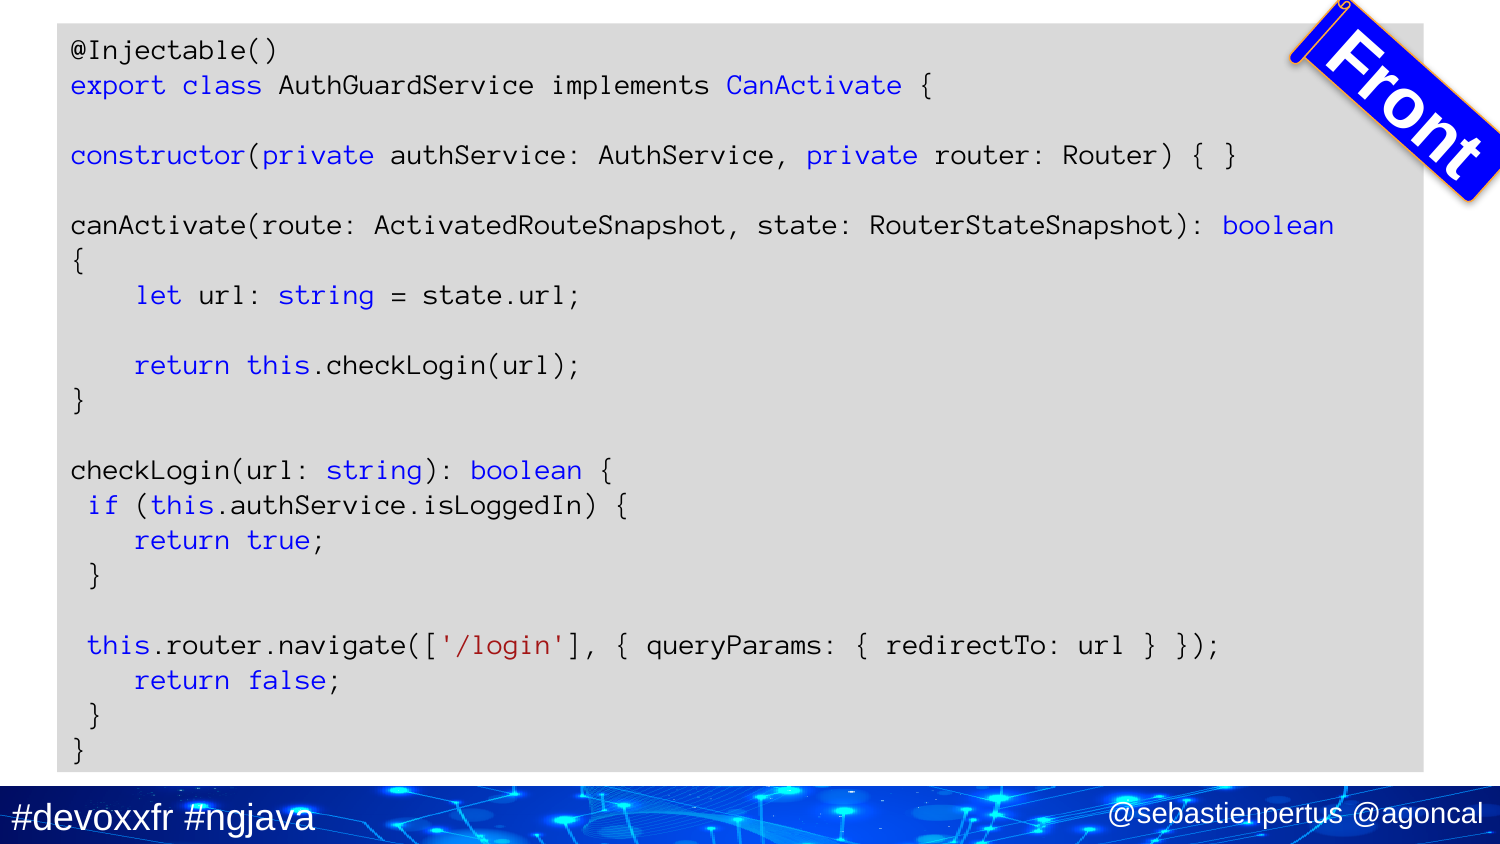

@Injectable()
export class AuthGuardService implements CanActivate {

constructor(private authService: AuthService, private router: Router) { }

canActivate(route: ActivatedRouteSnapshot, state: RouterStateSnapshot): boolean     {
    let url: string = state.url;

    return this.checkLogin(url);
}

checkLogin(url: string): boolean {
 if (this.authService.isLoggedIn) {
    return true;
 }

 this.router.navigate(['/login'], { queryParams: { redirectTo: url } });
    return false;
 }
}
Front